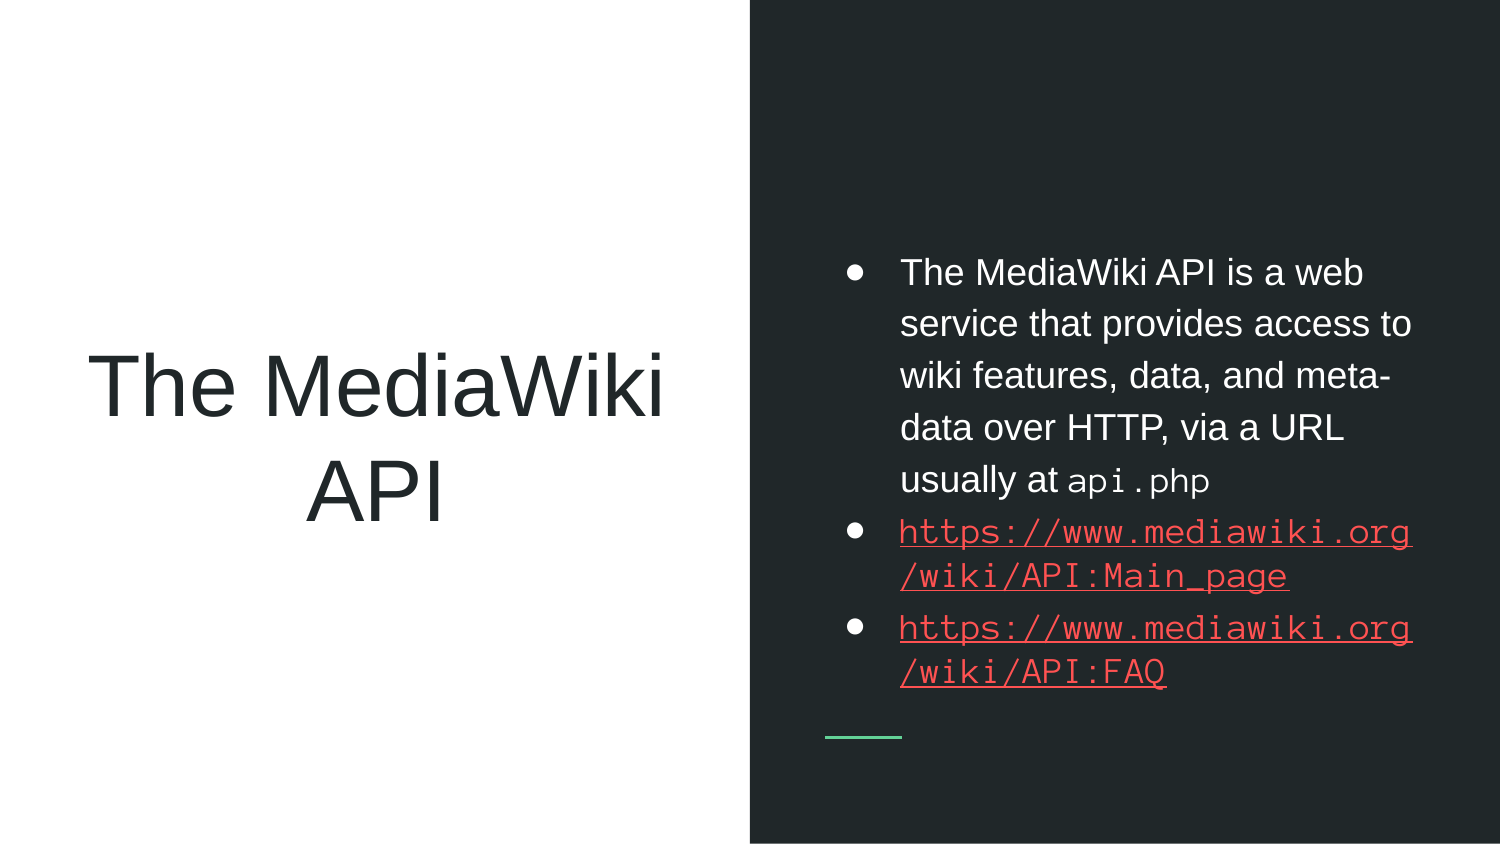

The MediaWiki API is a web service that provides access to wiki features, data, and meta-data over HTTP, via a URL usually at api.php
https://www.mediawiki.org/wiki/API:Main_page
https://www.mediawiki.org/wiki/API:FAQ
# The MediaWiki API